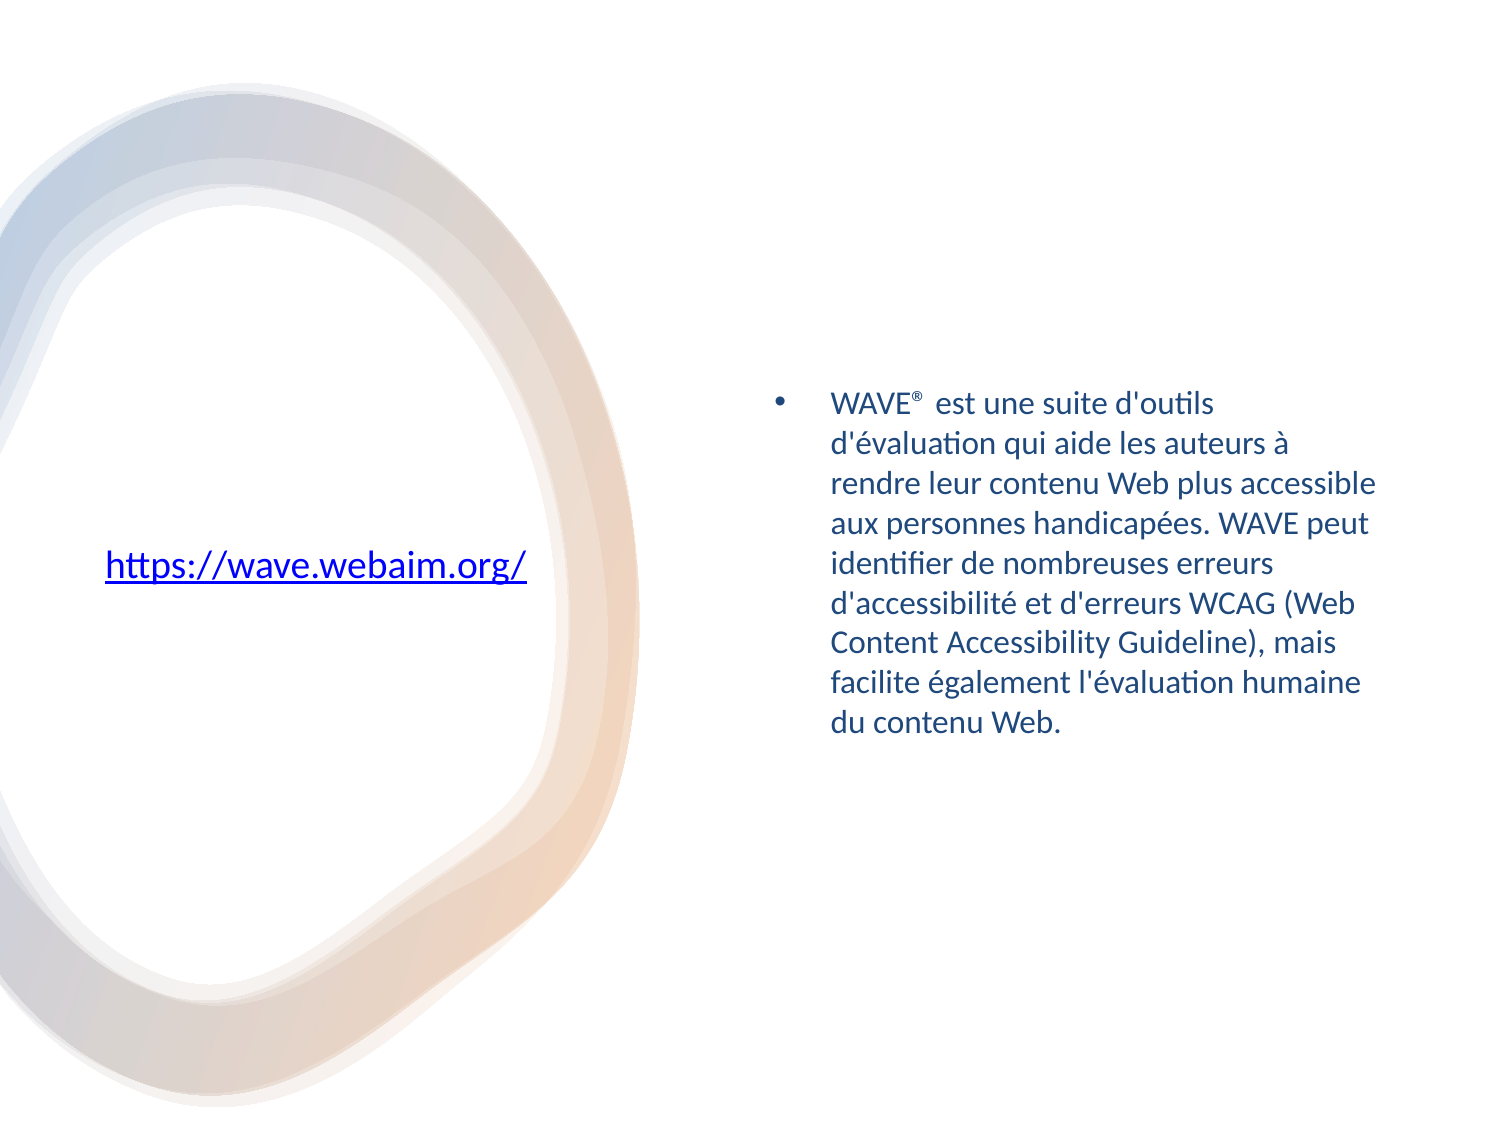

WAVE® est une suite d'outils d'évaluation qui aide les auteurs à rendre leur contenu Web plus accessible aux personnes handicapées. WAVE peut identifier de nombreuses erreurs d'accessibilité et d'erreurs WCAG (Web Content Accessibility Guideline), mais facilite également l'évaluation humaine du contenu Web.
# https://wave.webaim.org/